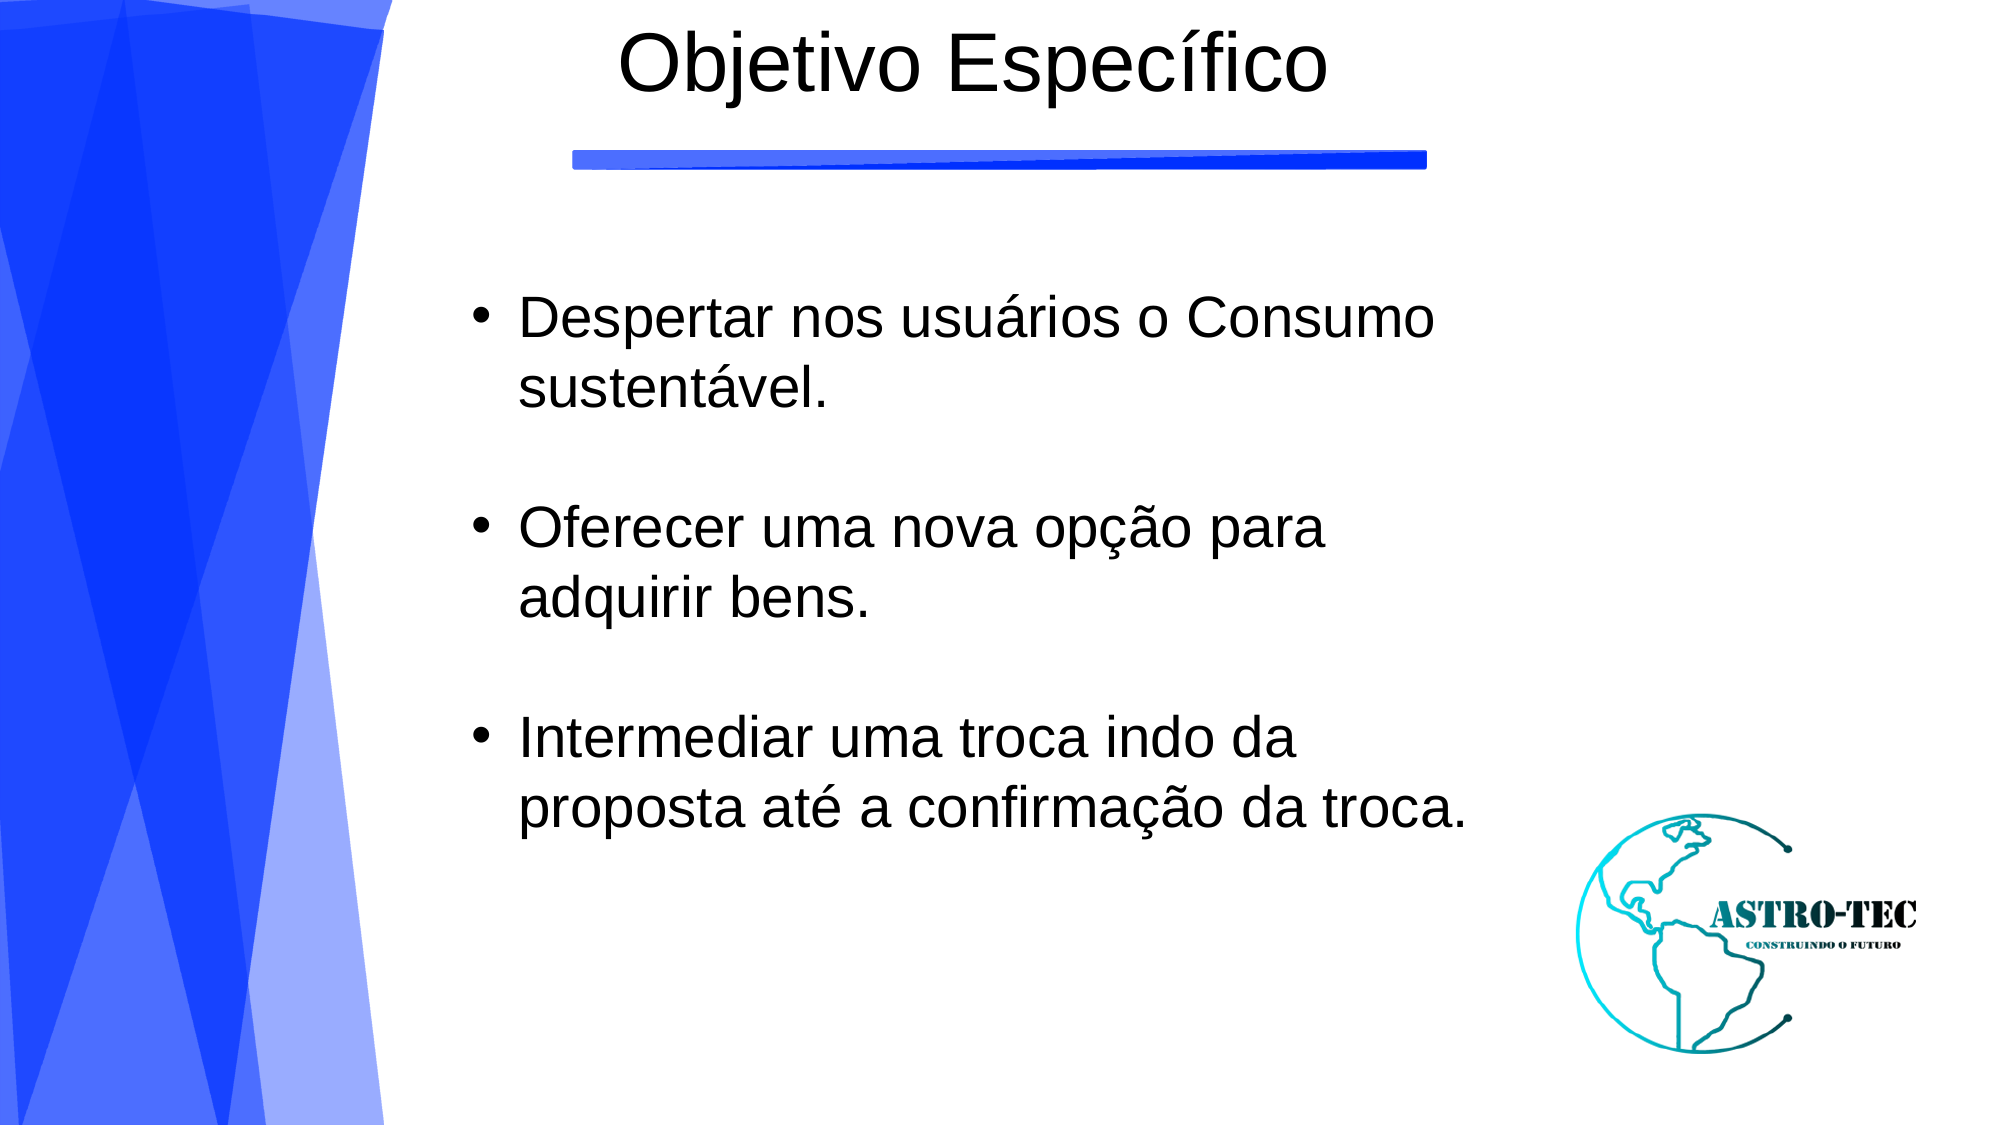

Objetivo Específico
Despertar nos usuários o Consumo sustentável.

Oferecer uma nova opção para adquirir bens.

Intermediar uma troca indo da proposta até a confirmação da troca.